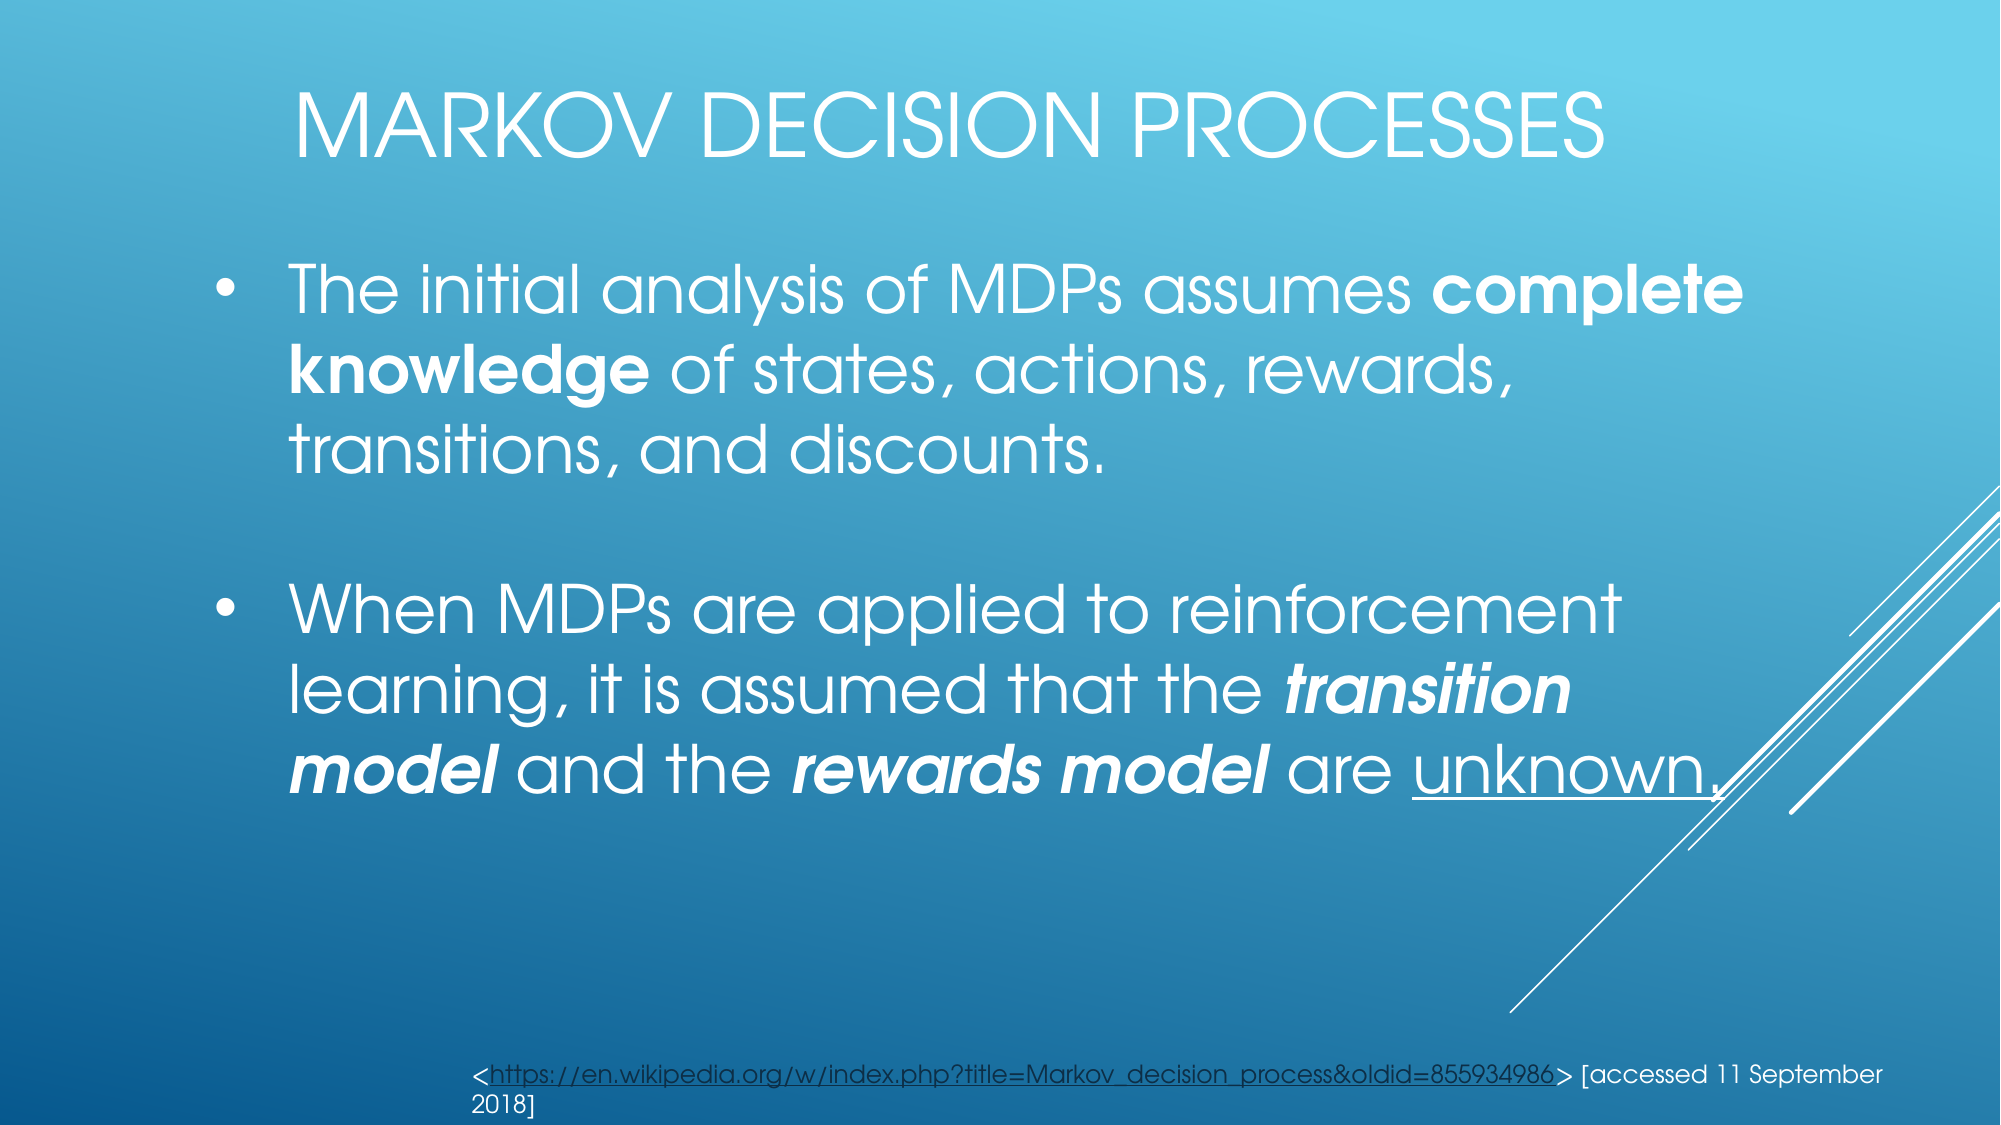

# Markov decision processes
The initial analysis of MDPs assumes complete knowledge of states, actions, rewards, transitions, and discounts.

When MDPs are applied to reinforcement learning, it is assumed that the transition model and the rewards model are unknown.
<https://en.wikipedia.org/w/index.php?title=Markov_decision_process&oldid=855934986> [accessed 11 September 2018]